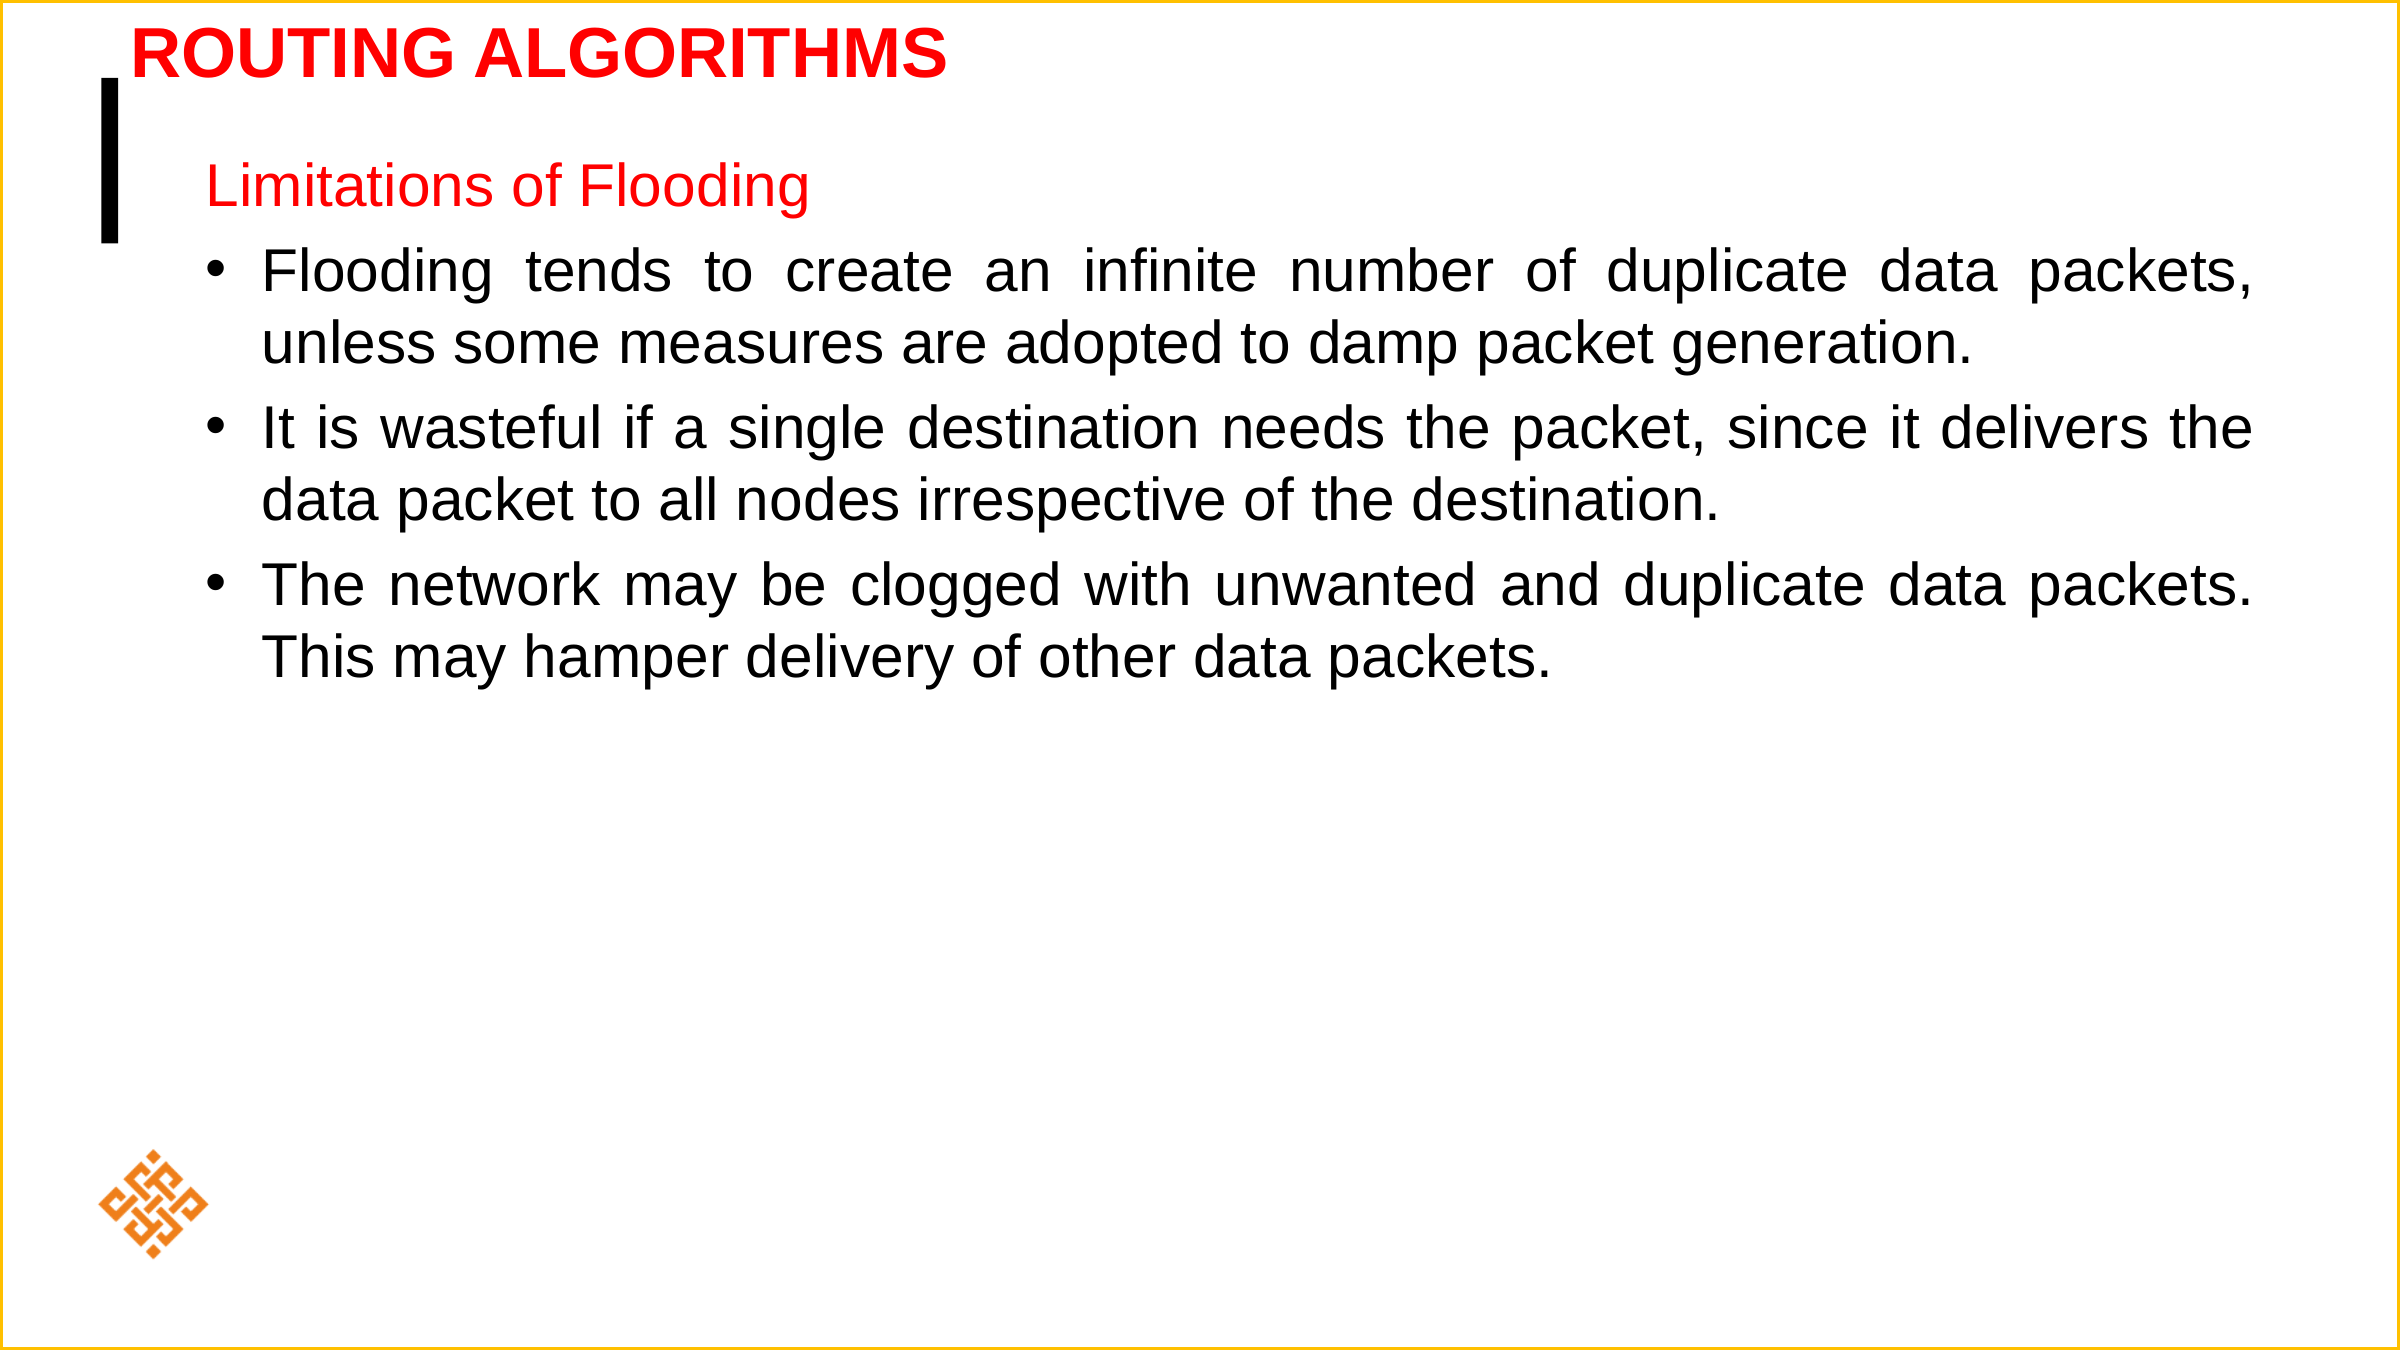

# Routing Algorithms
Limitations of Flooding
Flooding tends to create an infinite number of duplicate data packets, unless some measures are adopted to damp packet generation.
It is wasteful if a single destination needs the packet, since it delivers the data packet to all nodes irrespective of the destination.
The network may be clogged with unwanted and duplicate data packets. This may hamper delivery of other data packets.